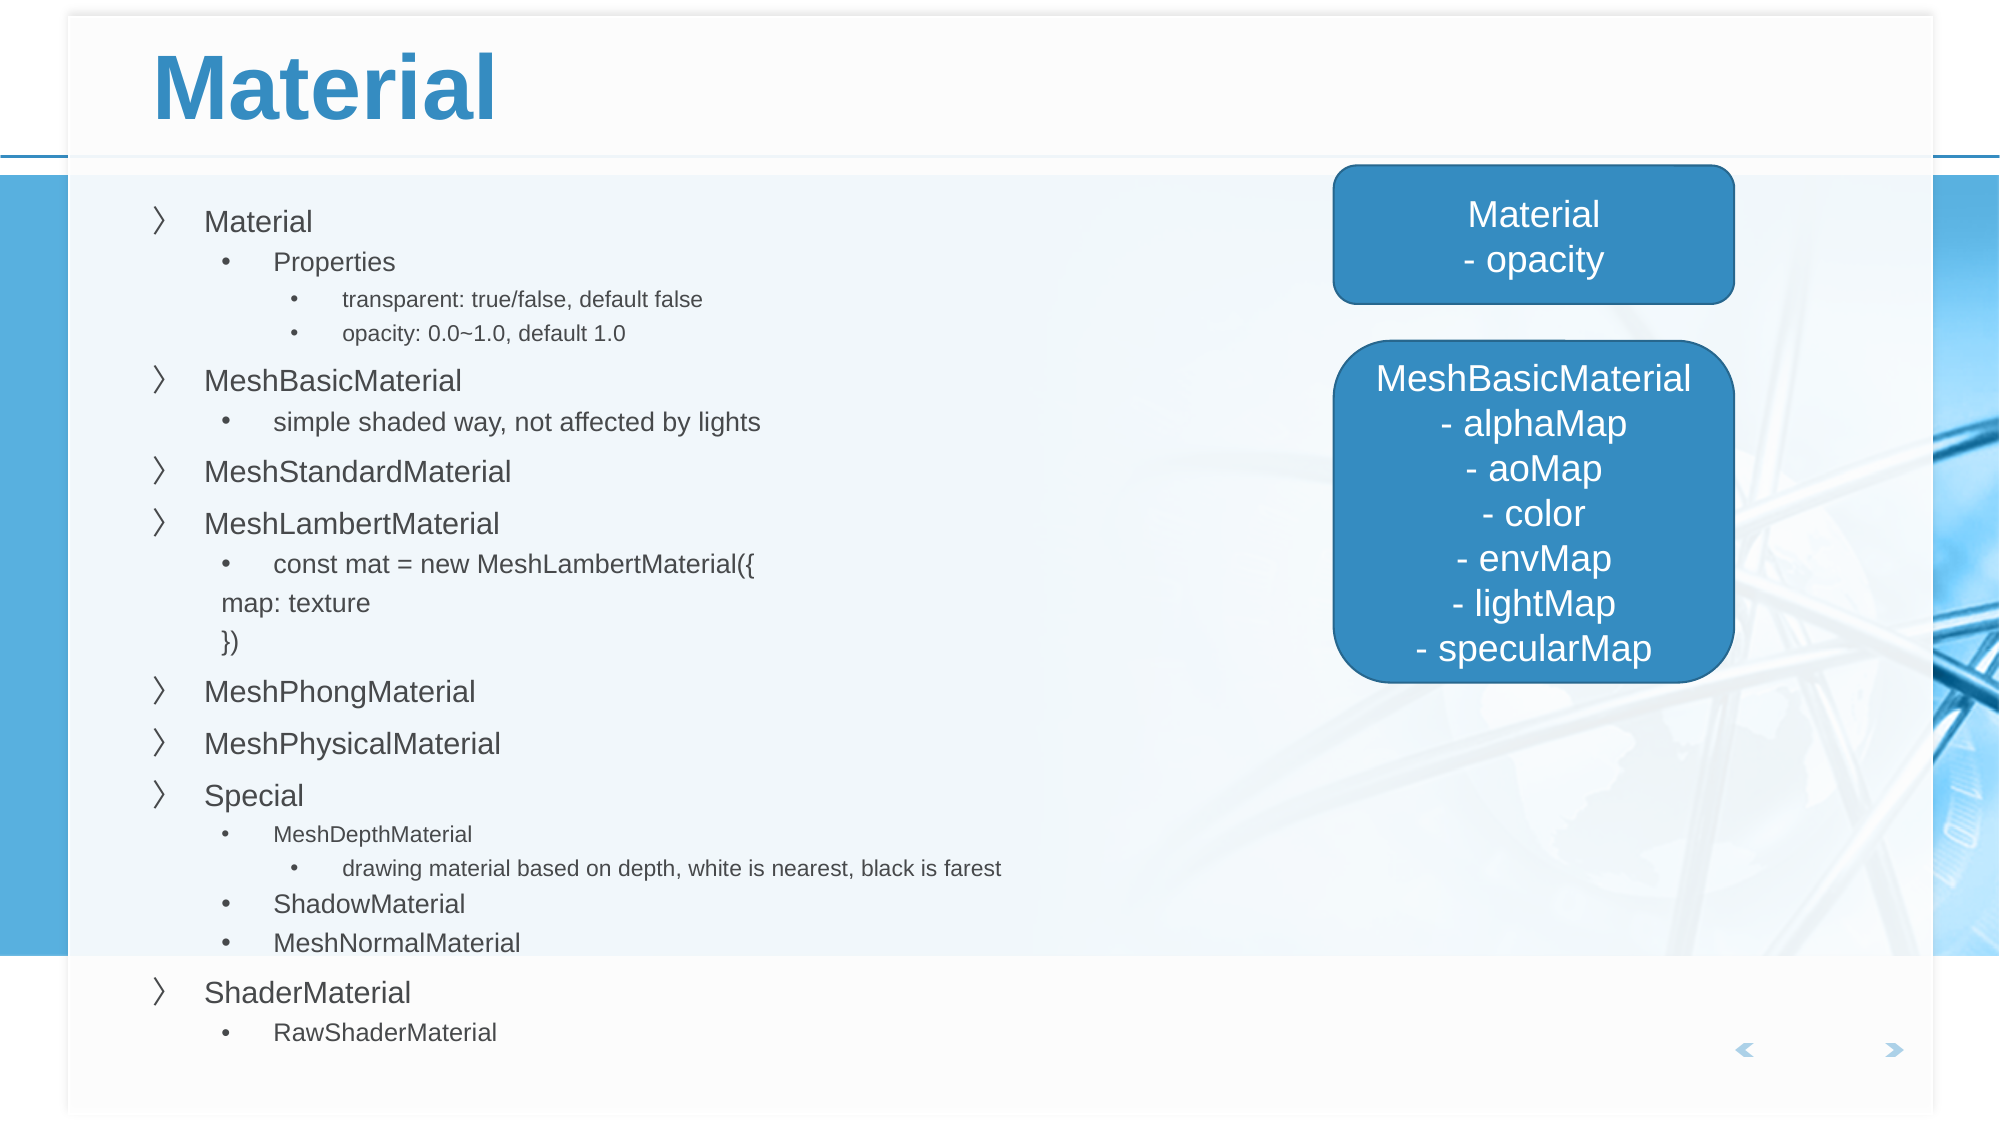

# Material
Material
- opacity
Material
Properties
transparent: true/false, default false
opacity: 0.0~1.0, default 1.0
MeshBasicMaterial
simple shaded way, not affected by lights
MeshStandardMaterial
MeshLambertMaterial
const mat = new MeshLambertMaterial({
	map: texture
	})
MeshPhongMaterial
MeshPhysicalMaterial
Special
MeshDepthMaterial
drawing material based on depth, white is nearest, black is farest
ShadowMaterial
MeshNormalMaterial
ShaderMaterial
RawShaderMaterial
MeshBasicMaterial
- alphaMap
- aoMap
- color
- envMap
- lightMap
- specularMap